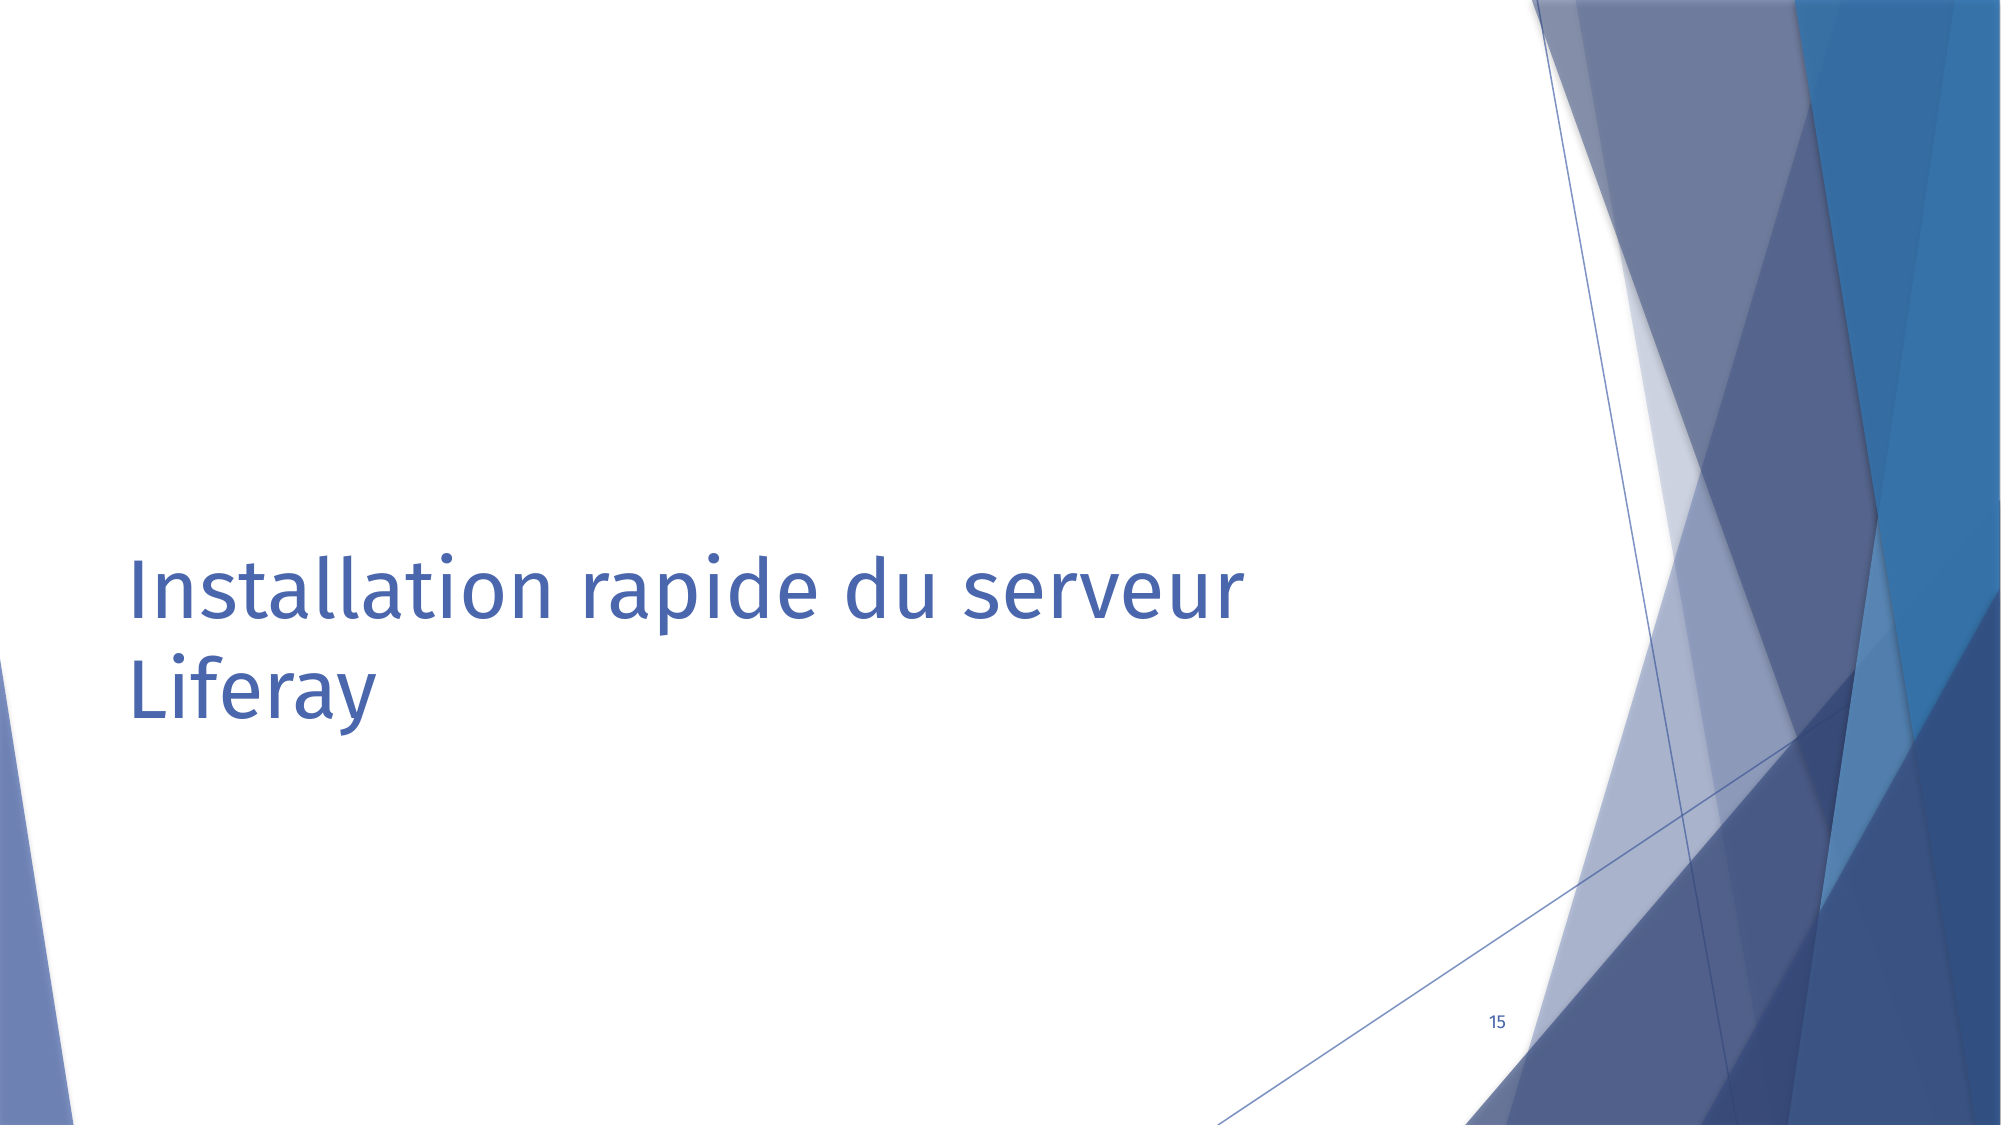

# Installation rapide du serveur Liferay

15